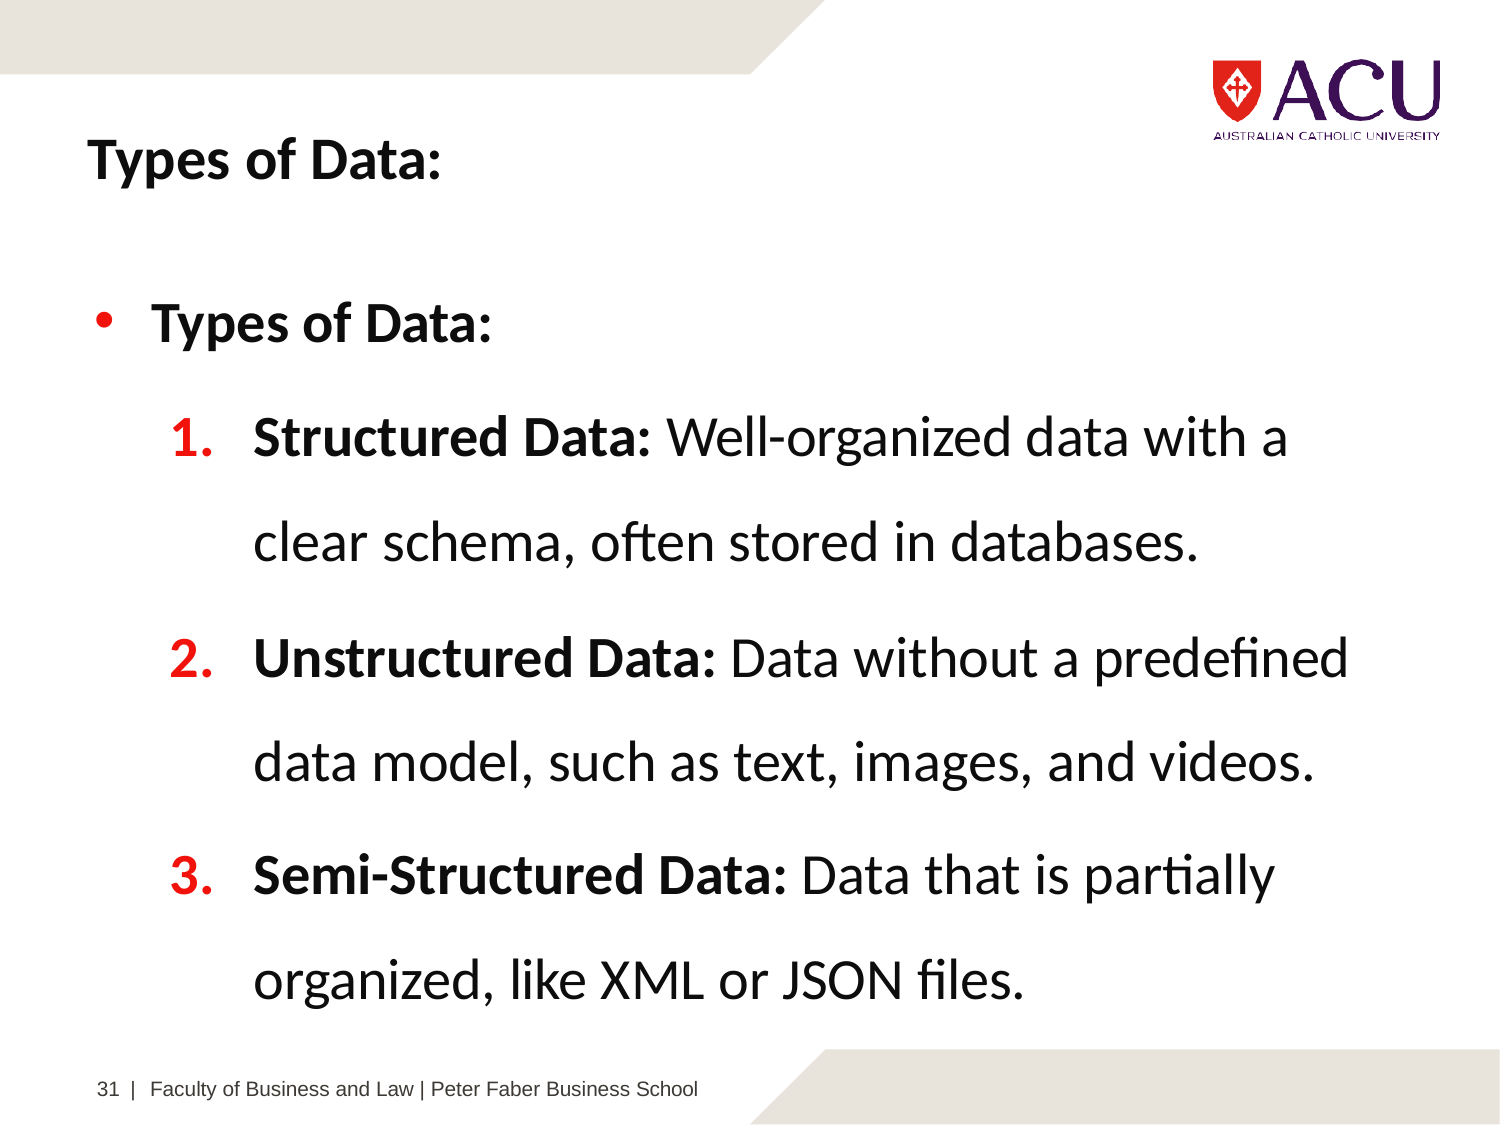

# Types of Data:
Types of Data:
Structured Data: Well-organized data with a clear schema, often stored in databases.
Unstructured Data: Data without a predefined data model, such as text, images, and videos.
Semi-Structured Data: Data that is partially organized, like XML or JSON files.
31 | Faculty of Business and Law | Peter Faber Business School